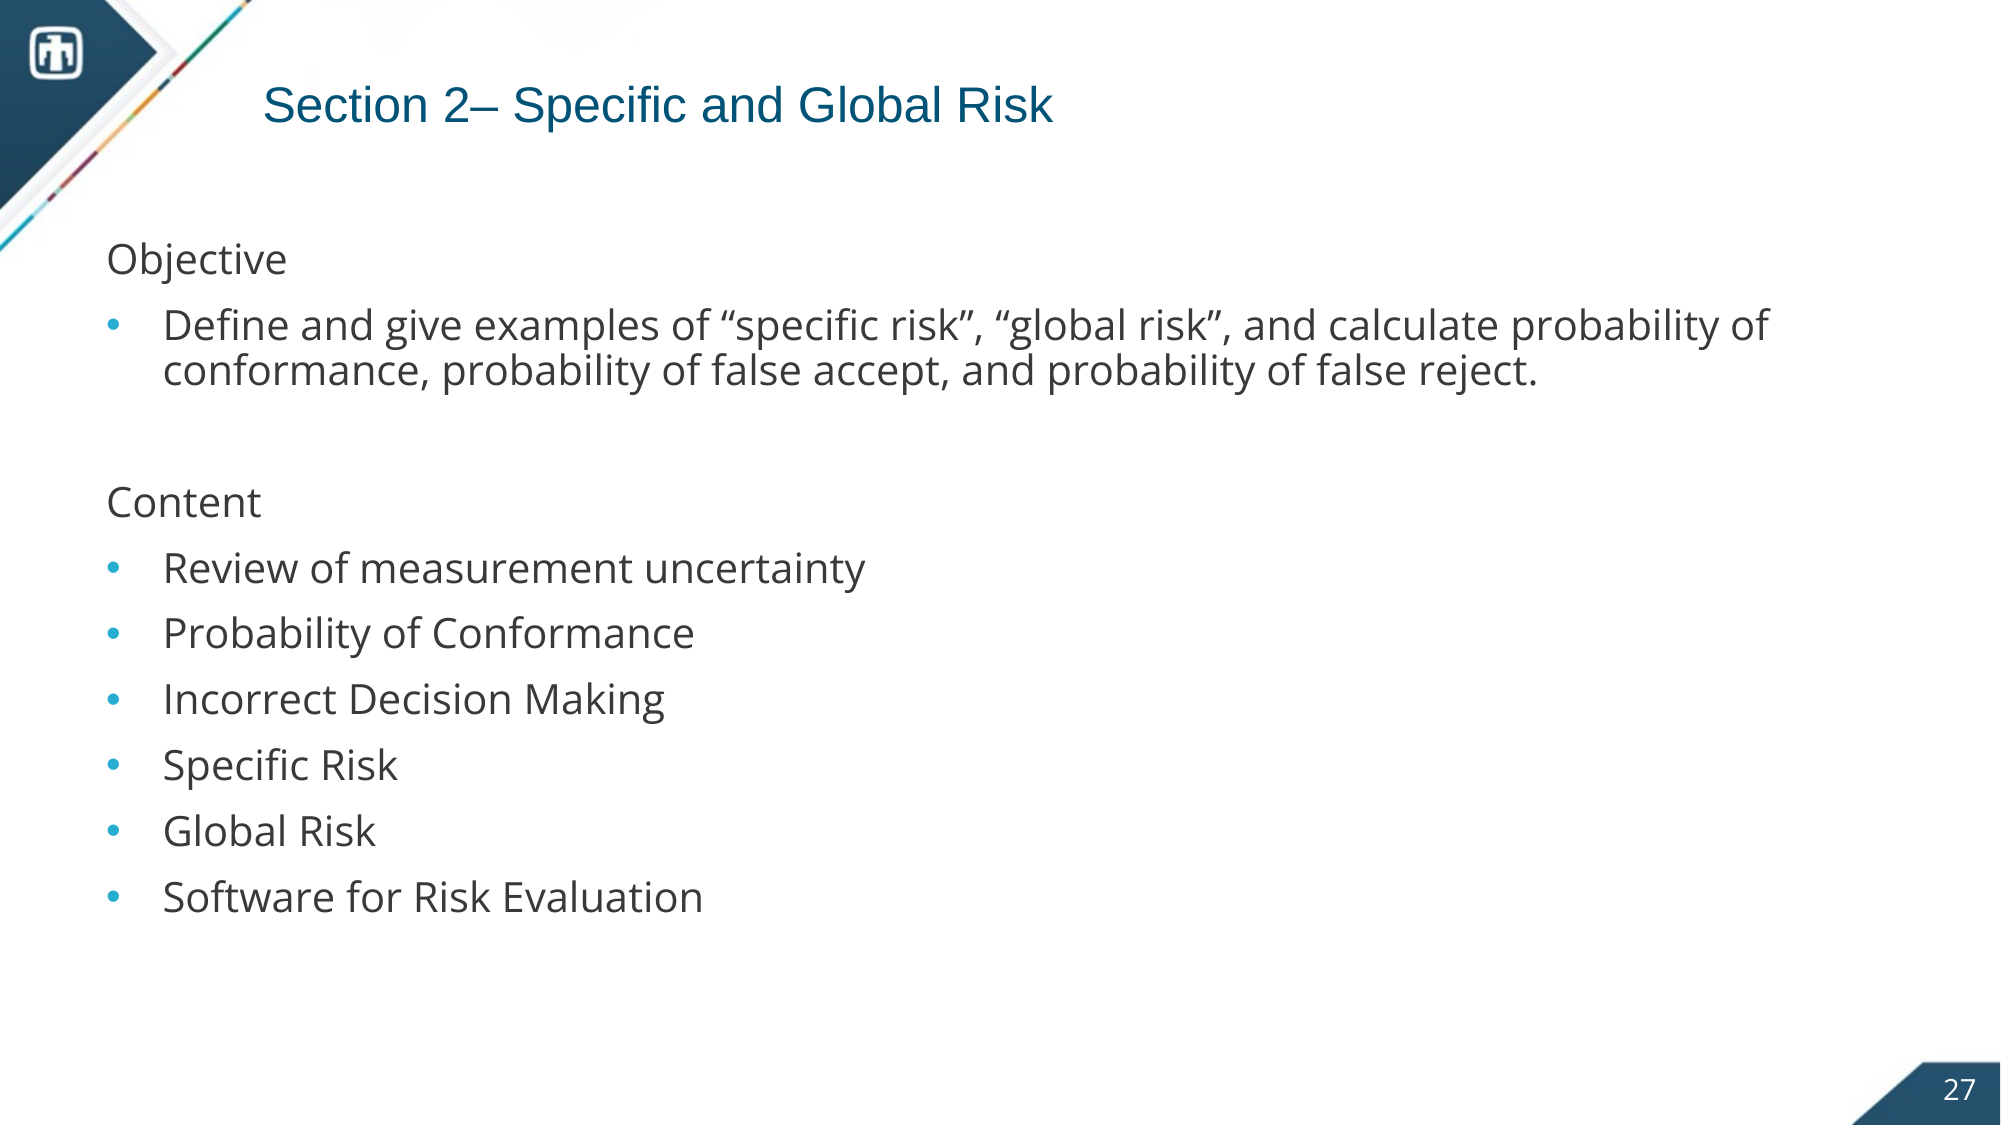

# Section 2– Specific and Global Risk
Objective
Define and give examples of “specific risk”, “global risk”, and calculate probability of conformance, probability of false accept, and probability of false reject.

Content
Review of measurement uncertainty
Probability of Conformance
Incorrect Decision Making
Specific Risk
Global Risk
Software for Risk Evaluation

27